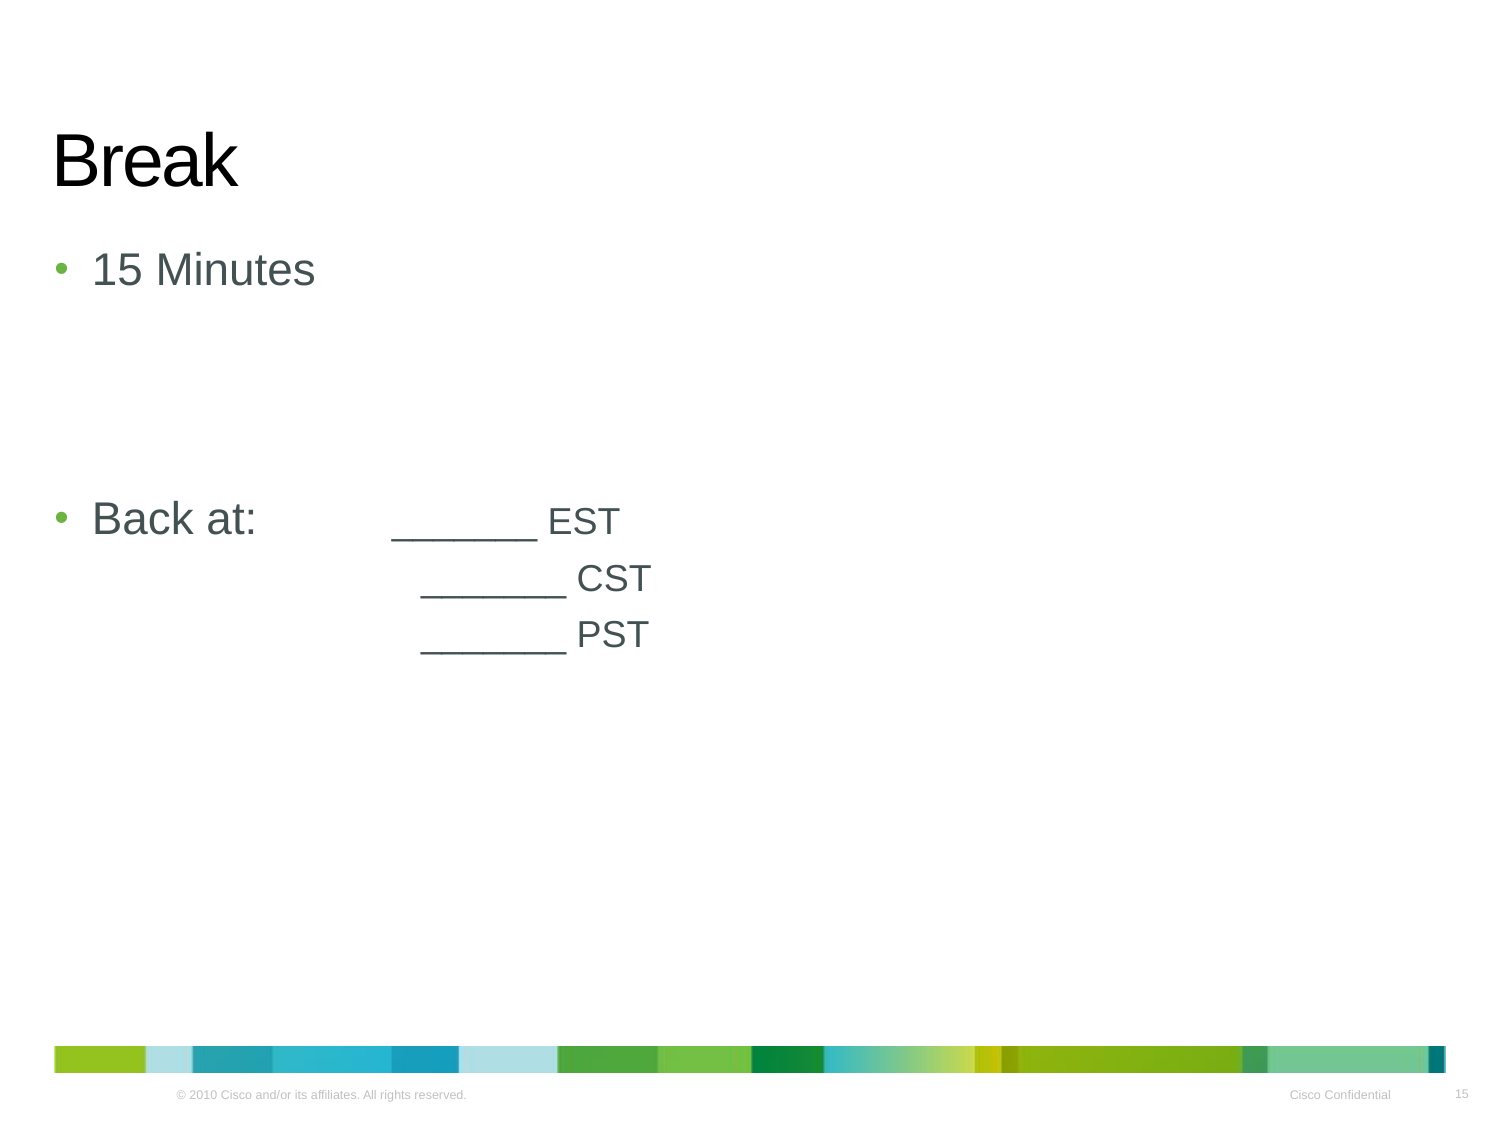

# Break
15 Minutes

Back at:   	_______ EST
		_______ CST
		_______ PST